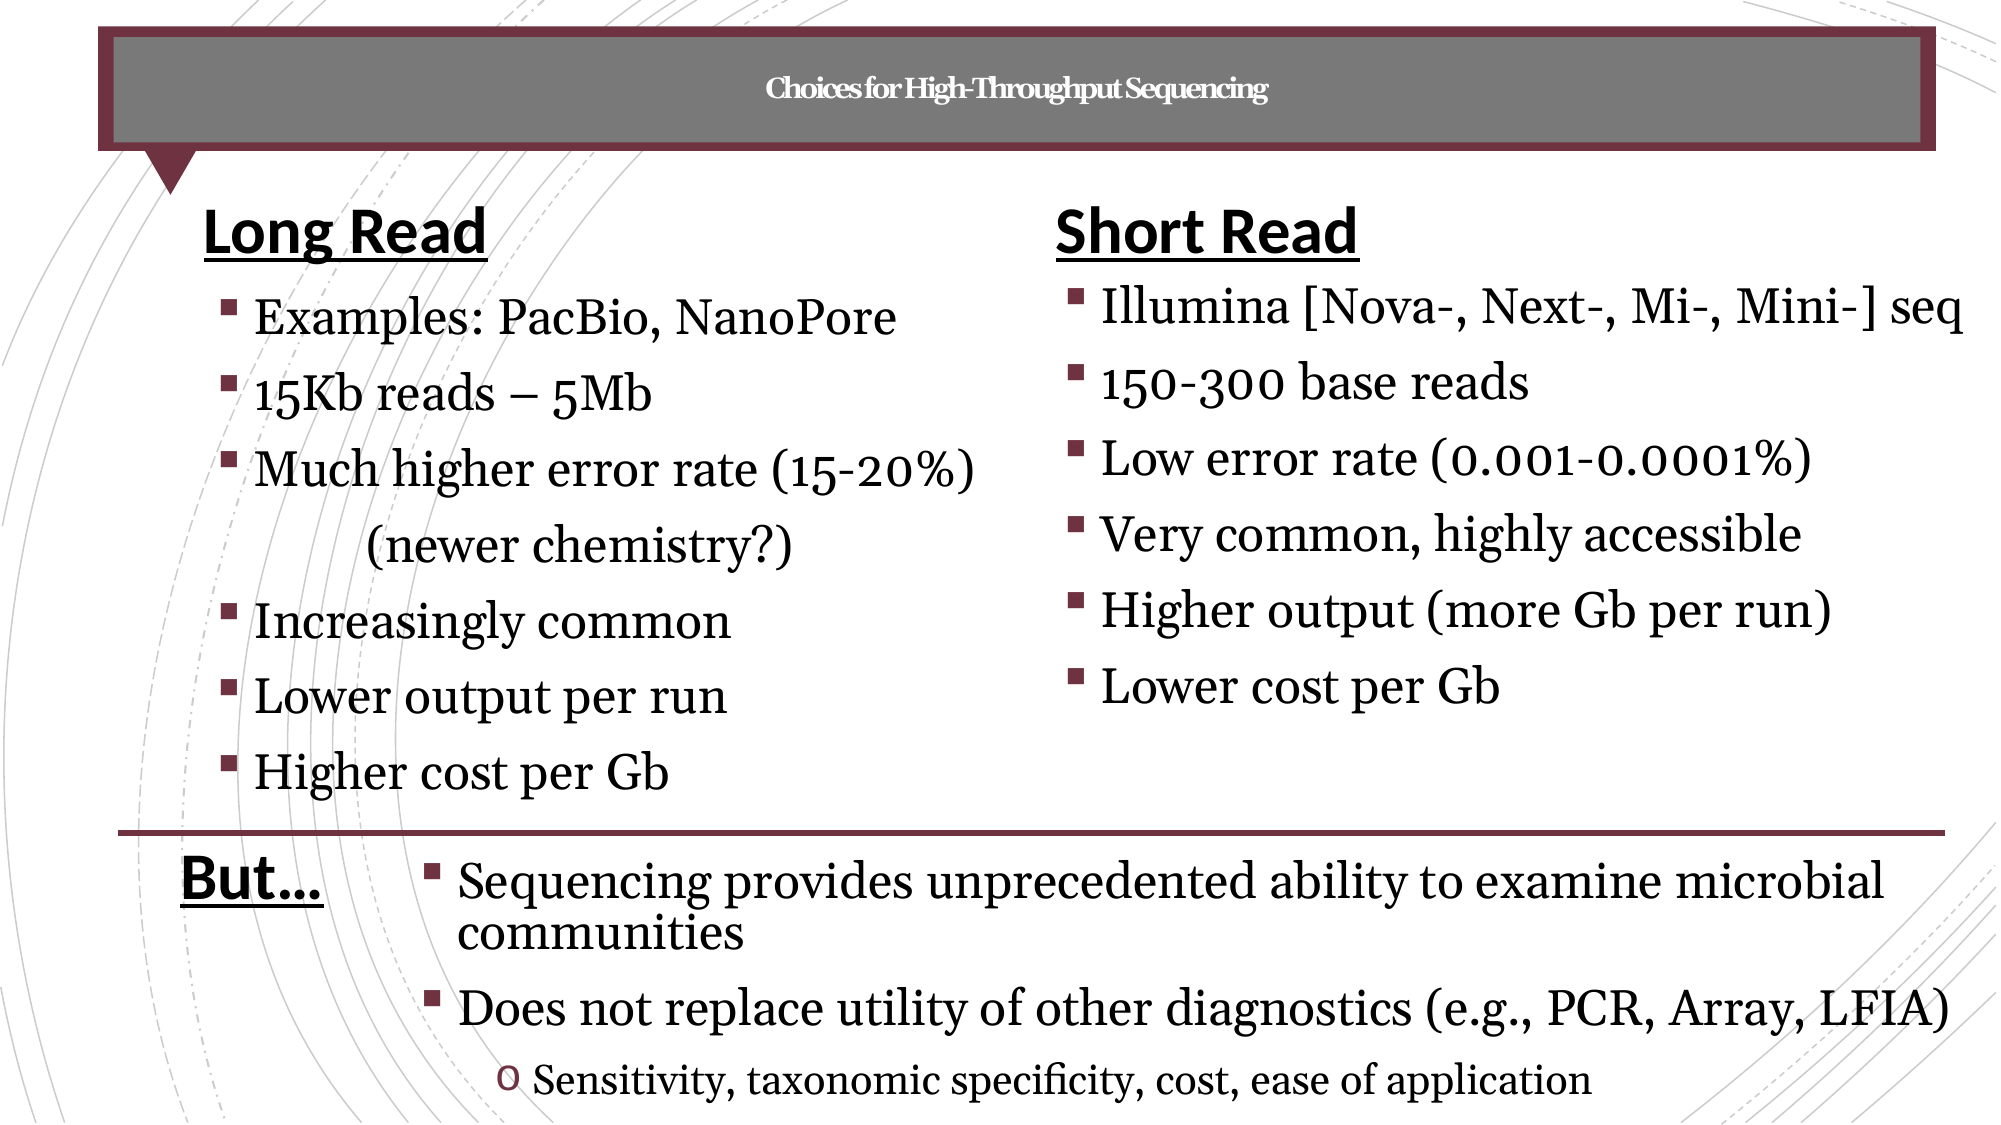

# Choices for High-Throughput Sequencing
Long Read
Short Read
Illumina [Nova-, Next-, Mi-, Mini-] seq
150-300 base reads
Low error rate (0.001-0.0001%)
Very common, highly accessible
Higher output (more Gb per run)
Lower cost per Gb

Examples: PacBio, NanoPore
15Kb reads – 5Mb
Much higher error rate (15-20%)
	(newer chemistry?)
Increasingly common
Lower output per run
Higher cost per Gb
But…
Sequencing provides unprecedented ability to examine microbial communities
Does not replace utility of other diagnostics (e.g., PCR, Array, LFIA)
Sensitivity, taxonomic specificity, cost, ease of application